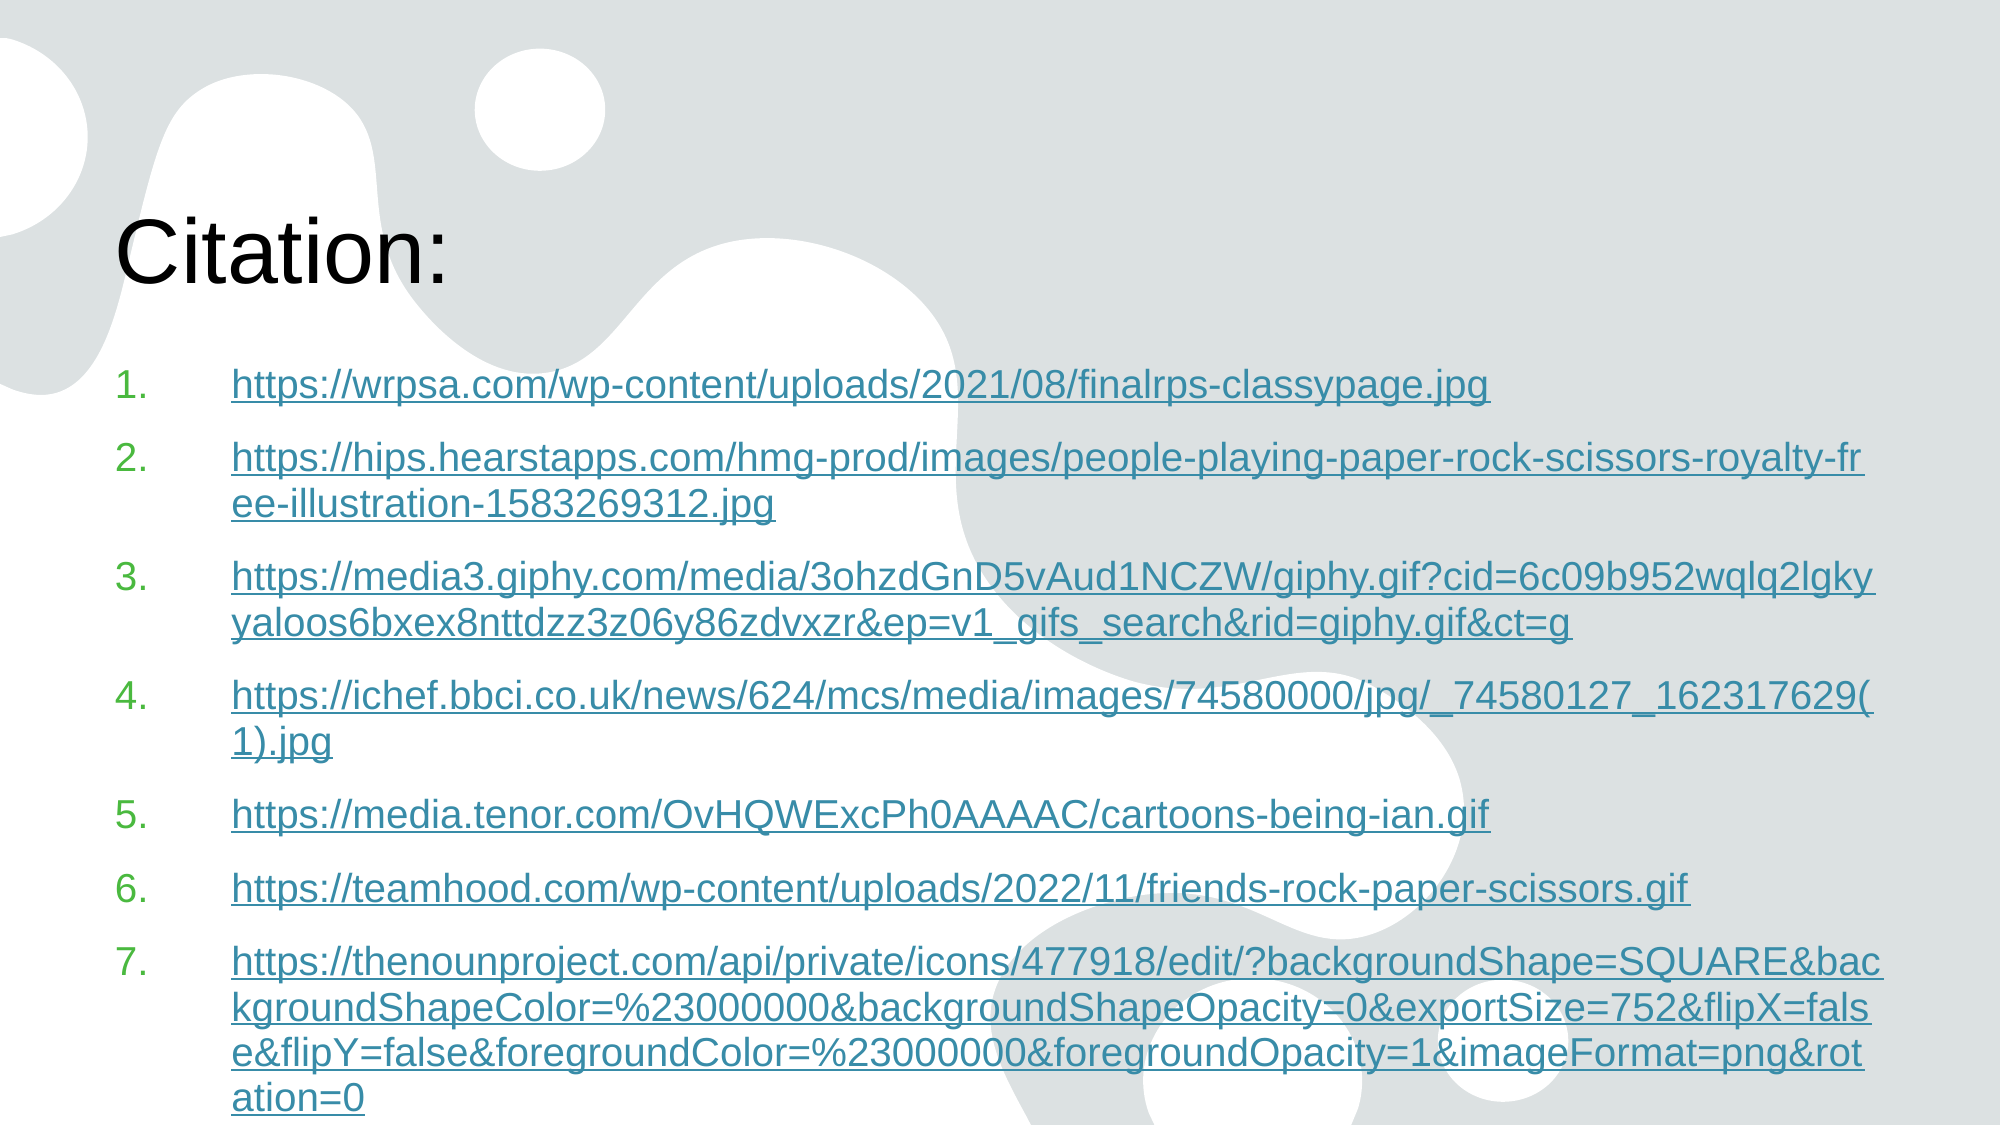

# Citation:
https://wrpsa.com/wp-content/uploads/2021/08/finalrps-classypage.jpg
https://hips.hearstapps.com/hmg-prod/images/people-playing-paper-rock-scissors-royalty-free-illustration-1583269312.jpg
https://media3.giphy.com/media/3ohzdGnD5vAud1NCZW/giphy.gif?cid=6c09b952wqlq2lgkyyaloos6bxex8nttdzz3z06y86zdvxzr&ep=v1_gifs_search&rid=giphy.gif&ct=g
https://ichef.bbci.co.uk/news/624/mcs/media/images/74580000/jpg/_74580127_162317629(1).jpg
https://media.tenor.com/OvHQWExcPh0AAAAC/cartoons-being-ian.gif
https://teamhood.com/wp-content/uploads/2022/11/friends-rock-paper-scissors.gif
https://thenounproject.com/api/private/icons/477918/edit/?backgroundShape=SQUARE&backgroundShapeColor=%23000000&backgroundShapeOpacity=0&exportSize=752&flipX=false&flipY=false&foregroundColor=%23000000&foregroundOpacity=1&imageFormat=png&rotation=0
https://thenounproject.com/api/private/icons/477922/edit/?backgroundShape=SQUARE&backgroundShapeColor=%23000000&backgroundShapeOpacity=0&exportSize=752&flipX=false&flipY=false&foregroundColor=%23000000&foregroundOpacity=1&imageFormat=png&rotation=0
https://thenounproject.com/api/private/icons/477919/edit/?backgroundShape=SQUARE&backgroundShapeColor=%23000000&backgroundShapeOpacity=0&exportSize=752&flipX=false&flipY=false&foregroundColor=%23000000&foregroundOpacity=1&imageFormat=png&rotation=0